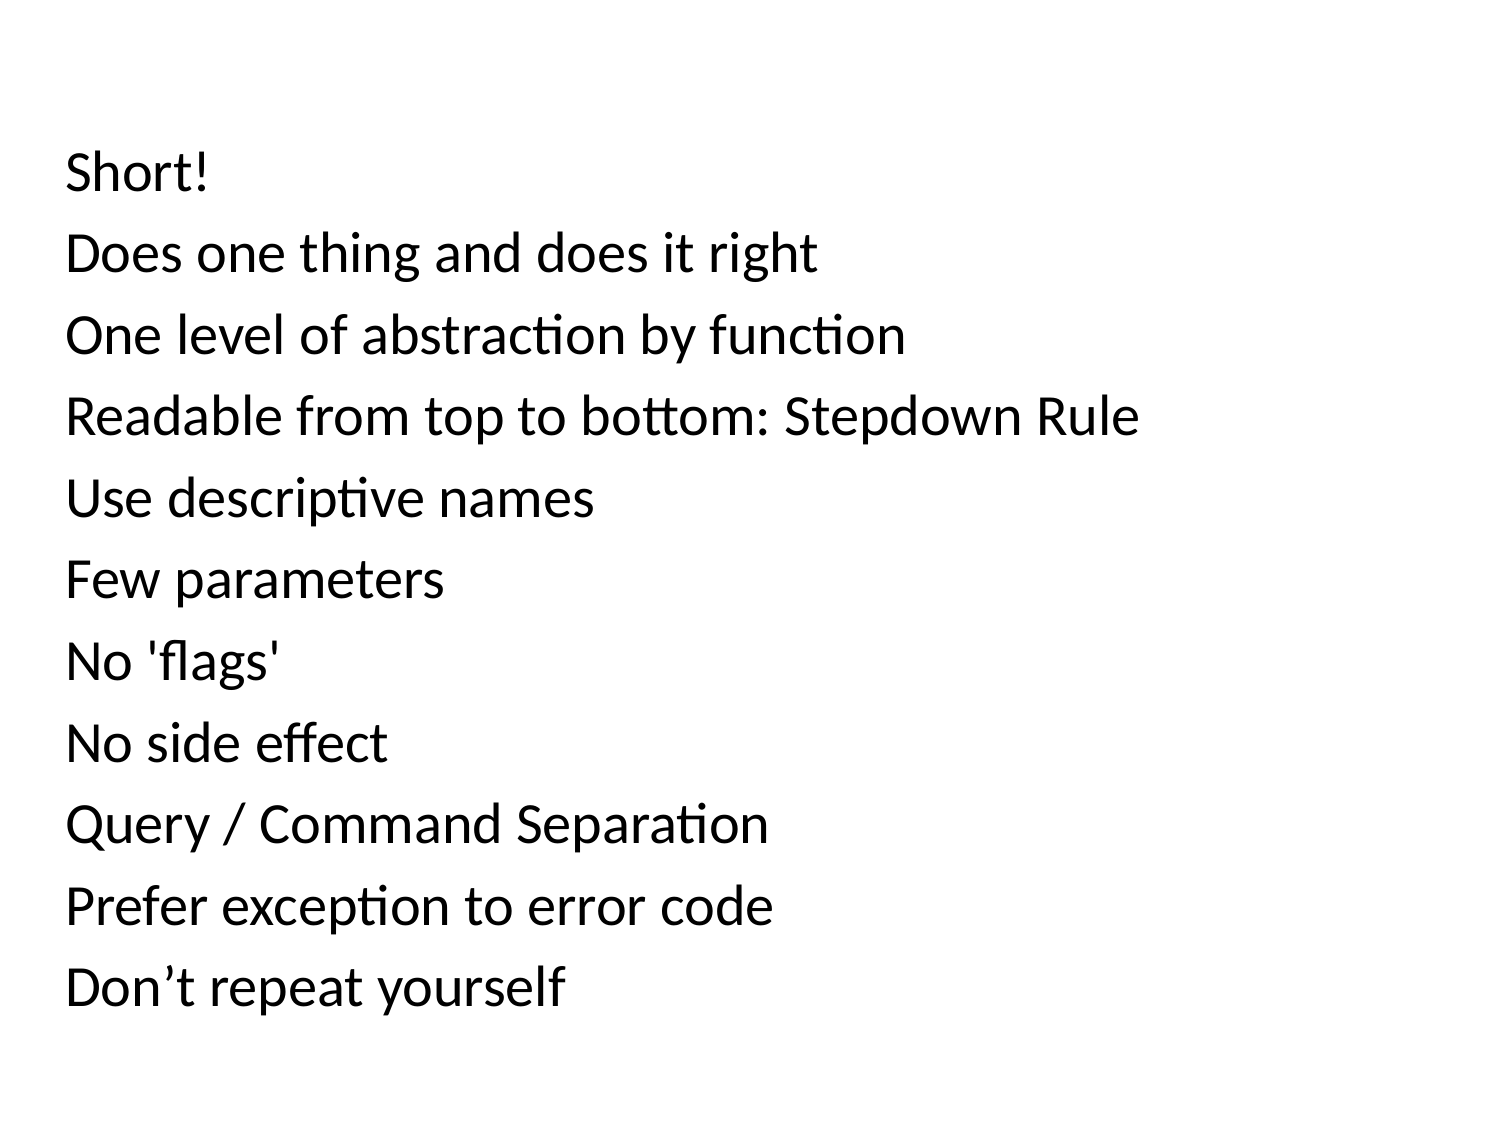

# Functions
Short!
Does one thing and does it right
One level of abstraction by function
Readable from top to bottom: Stepdown Rule
Use descriptive names
Few parameters
No 'flags'
No side effect
Query / Command Separation
Prefer exception to error code
Don’t repeat yourself